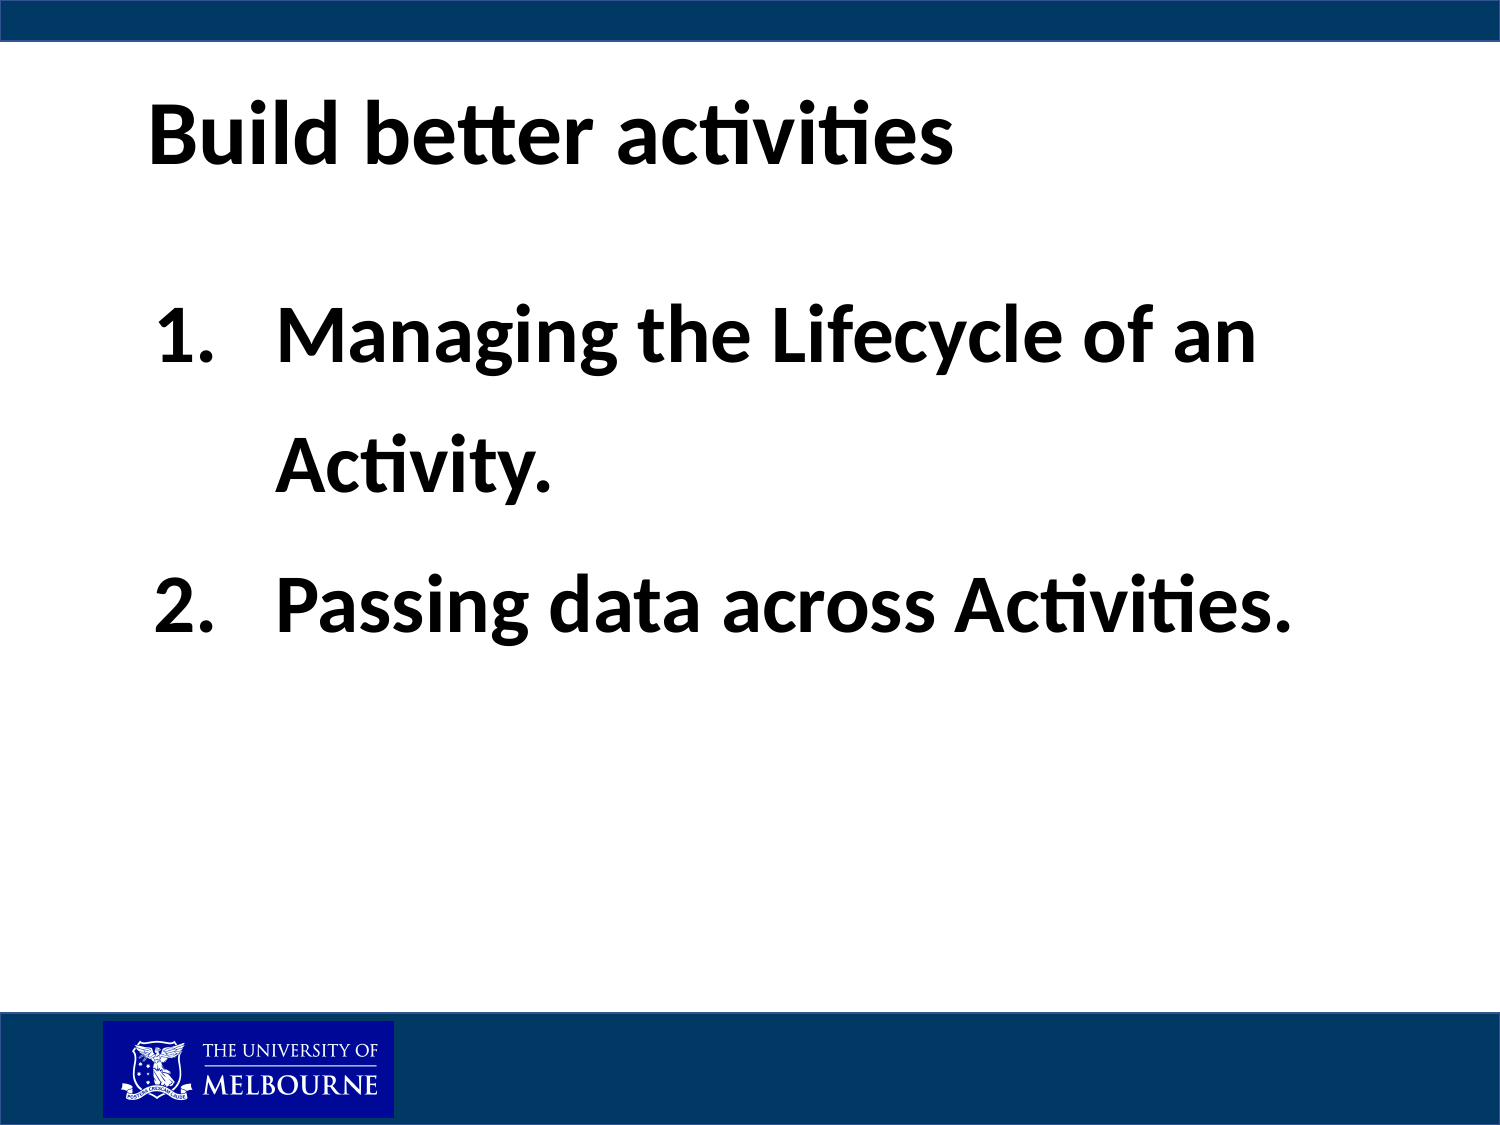

Build better activities
Managing the Lifecycle of an Activity.
Passing data across Activities.